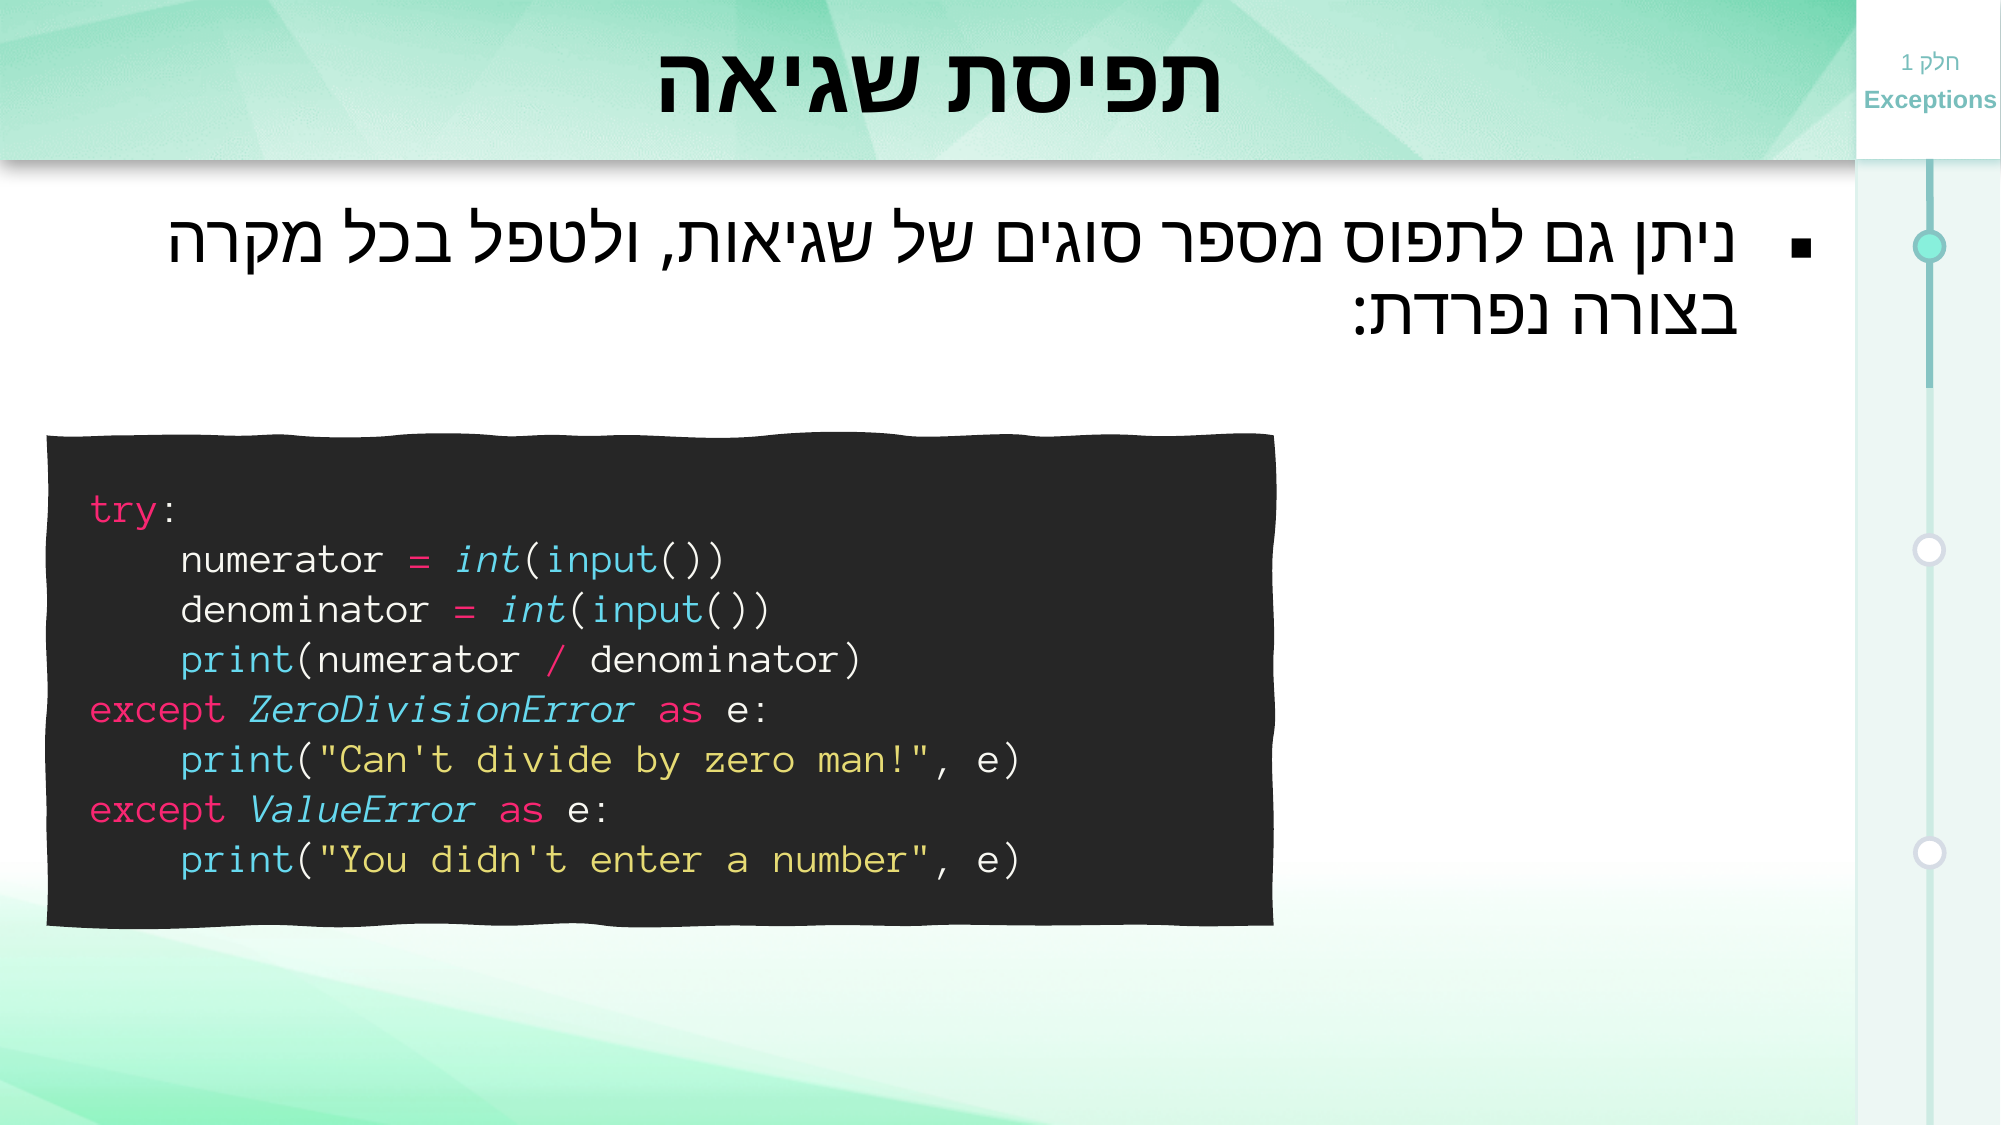

# תפיסת שגיאה
ניתן גם לתפוס מספר סוגים של שגיאות, ולטפל בכל מקרה בצורה נפרדת:
try:
    numerator = int(input())
    denominator = int(input())
    print(numerator / denominator)
except ZeroDivisionError as e:
    print("Can't divide by zero man!", e)
except ValueError as e:
    print("You didn't enter a number", e)